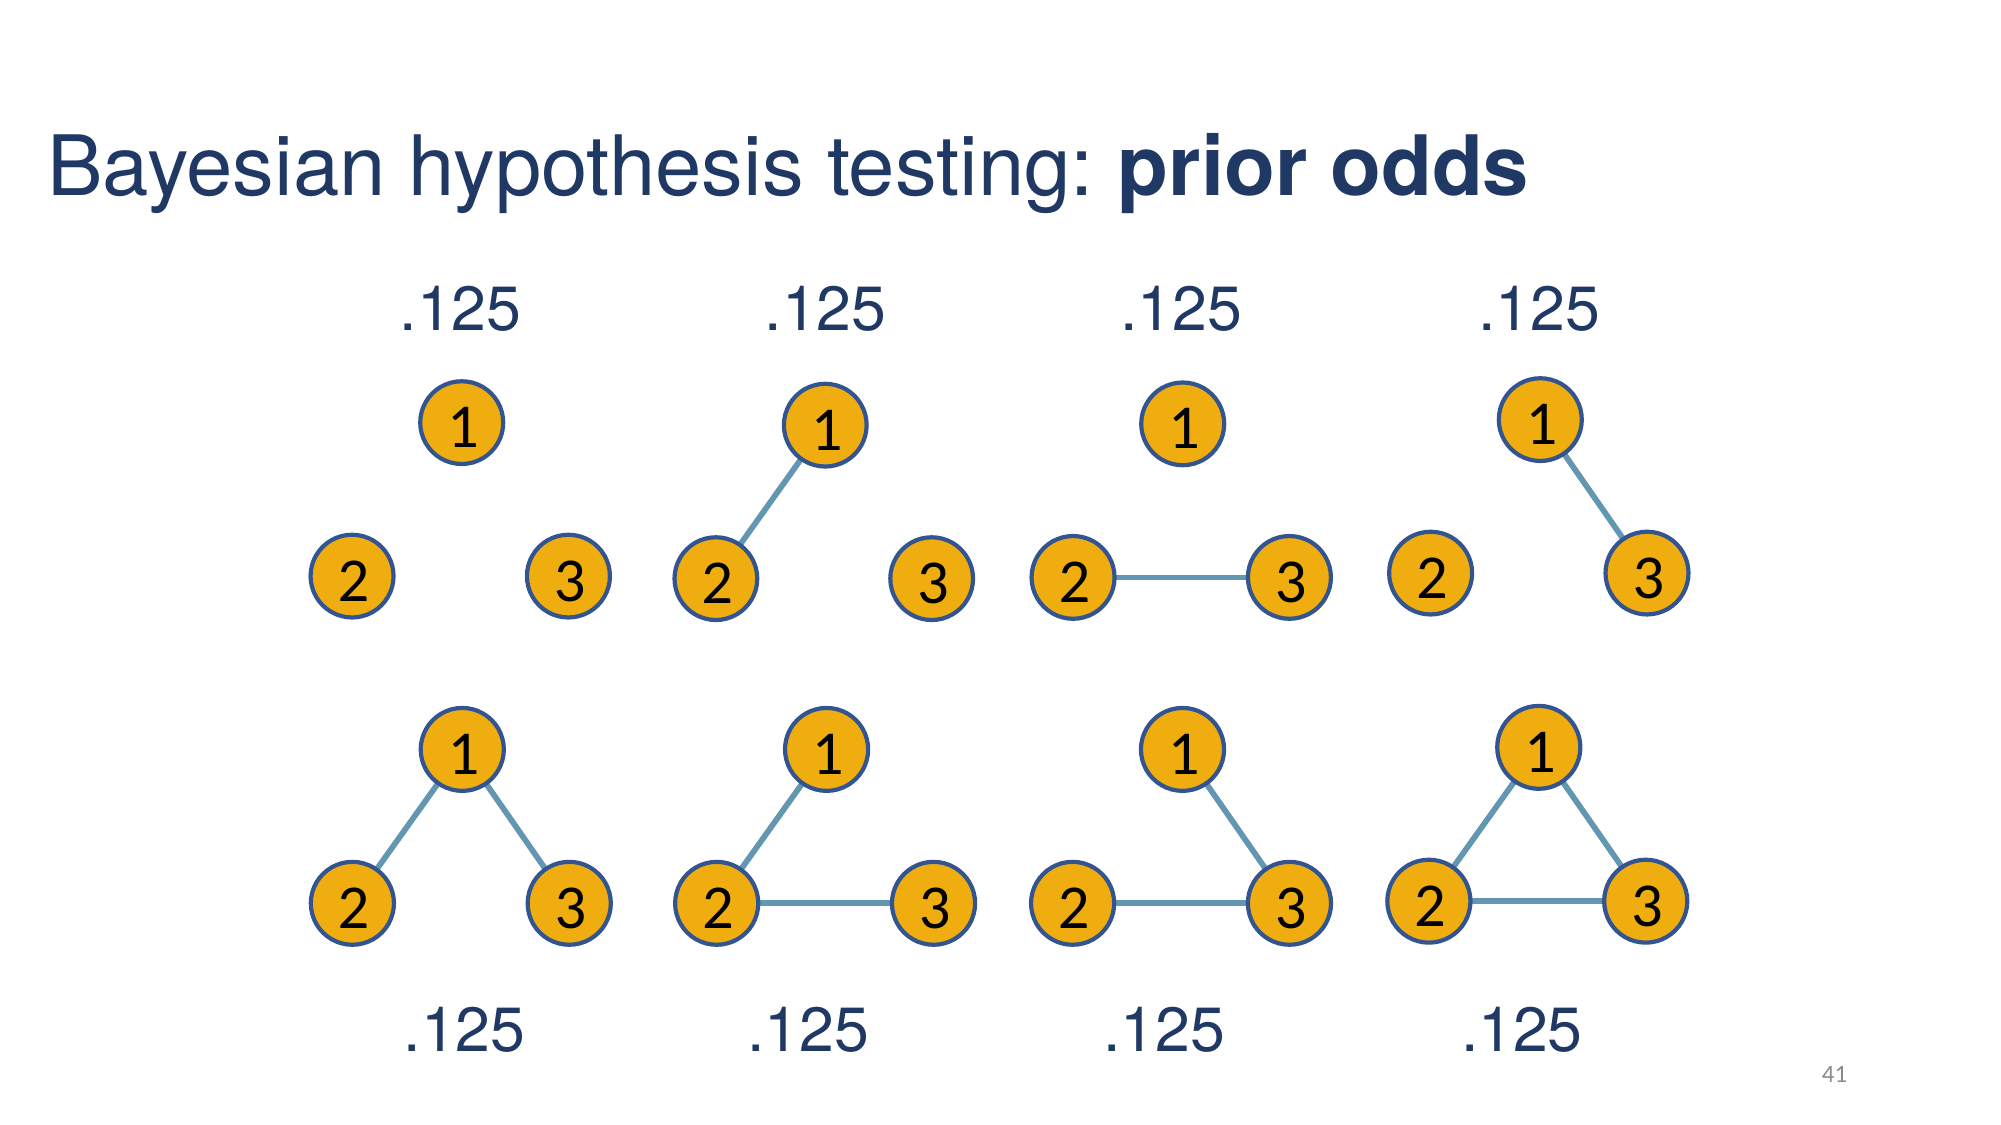

# Bayesian hypothesis testing: prior odds
.125

.125

.125

.125

1
2
3
1
2
3
1
2
3
1
2
3
1
2
3
1
2
3
1
2
3
1
2
3
.125

.125

.125

.125

41